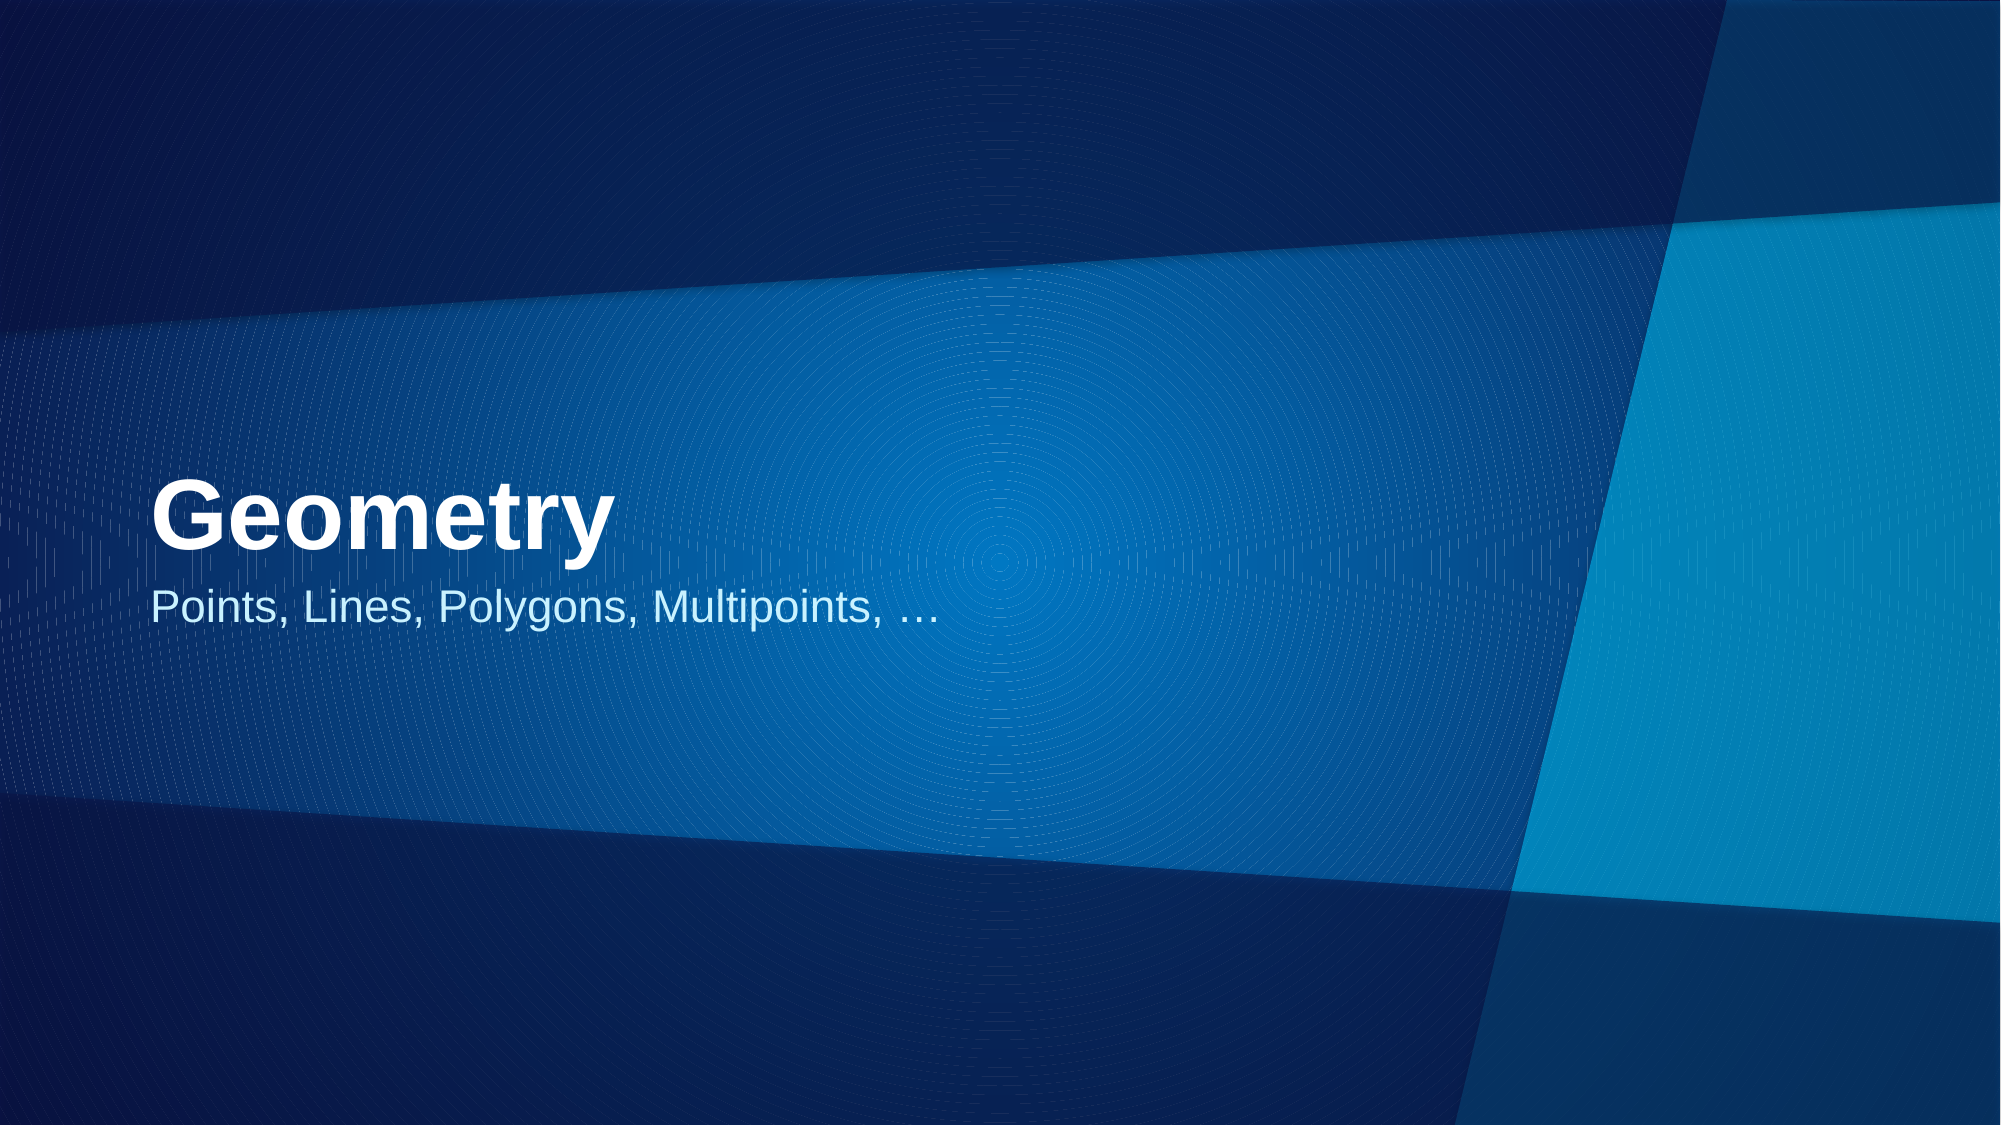

# Geometry
Points, Lines, Polygons, Multipoints, …